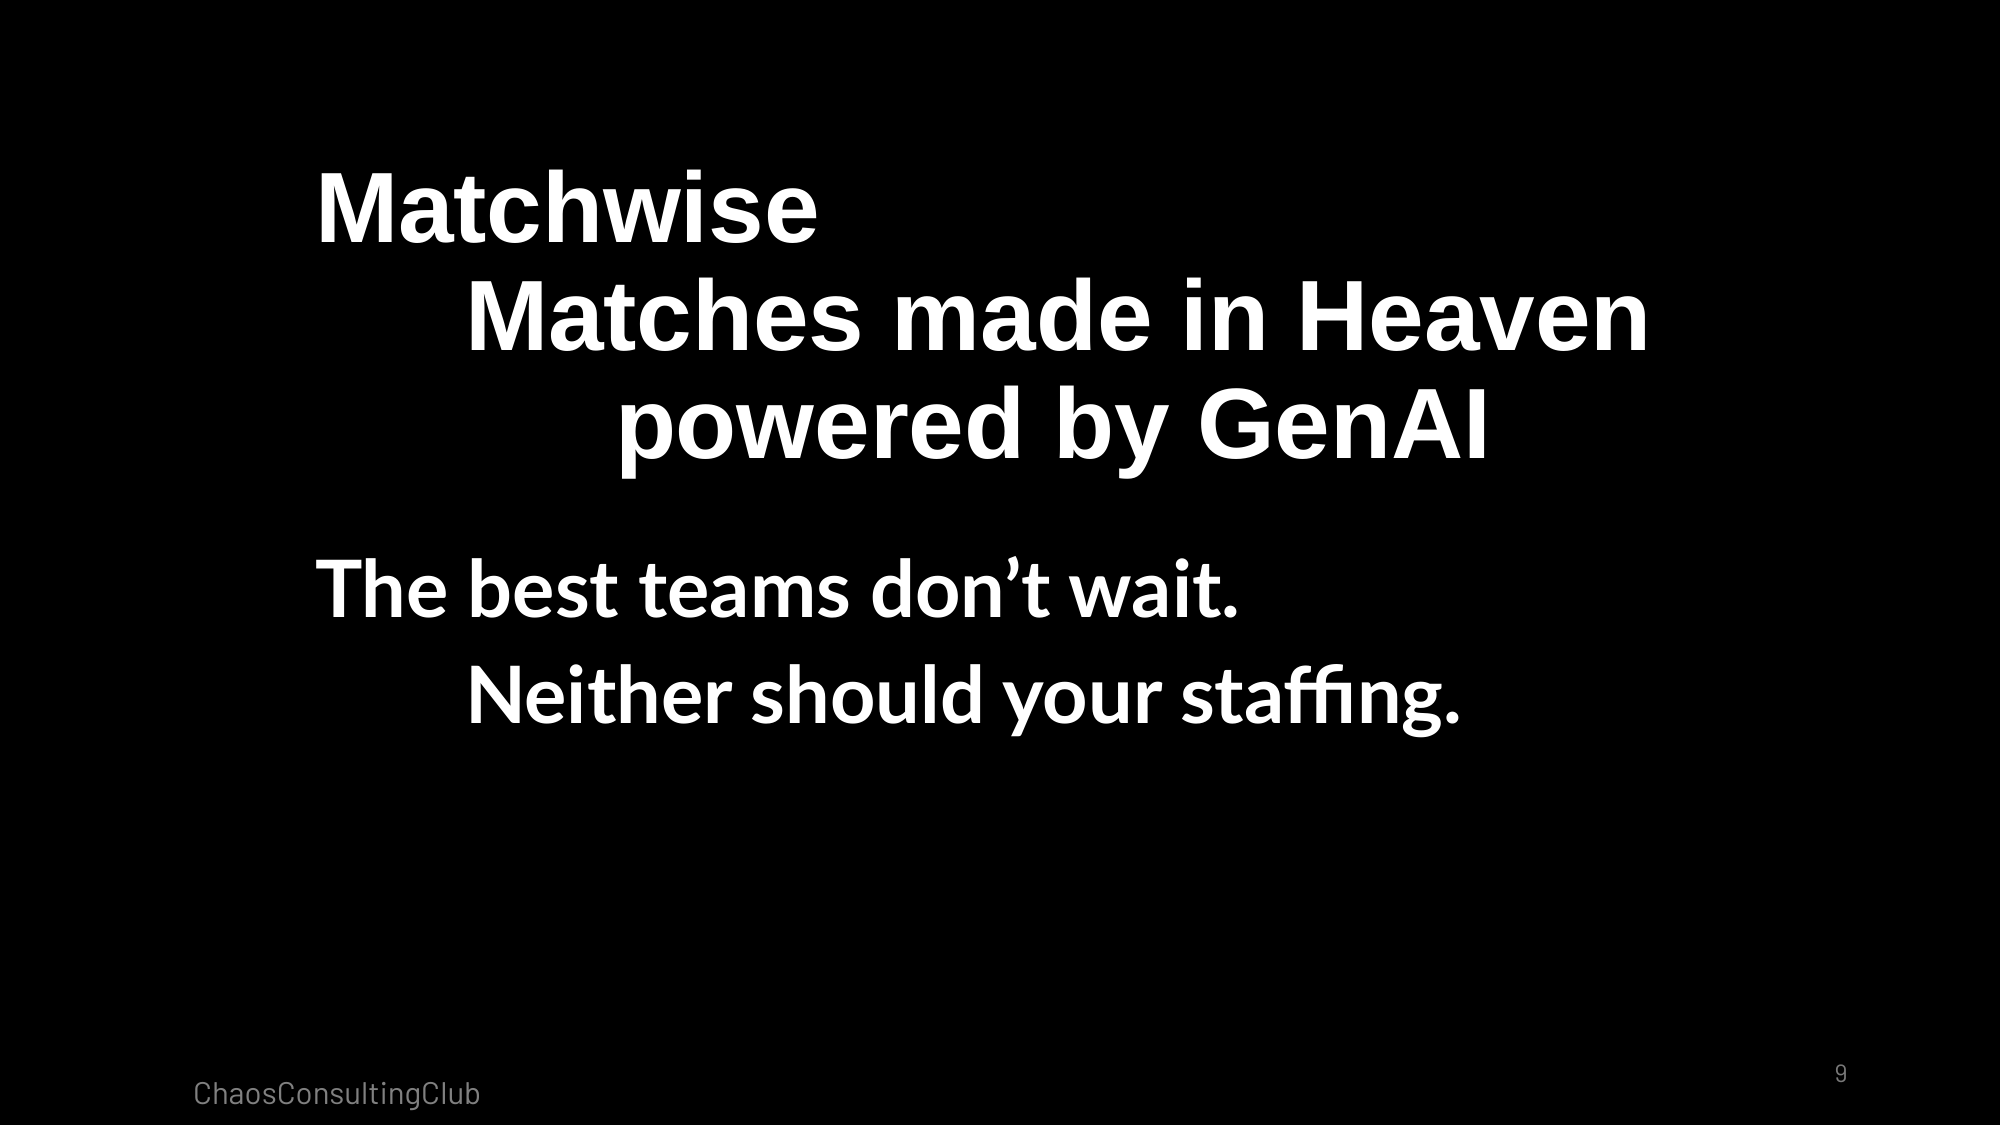

# Matchwise Matches made in Heaven powered by GenAI
The best teams don’t wait.
	Neither should your staffing.

9
ChaosConsultingClub